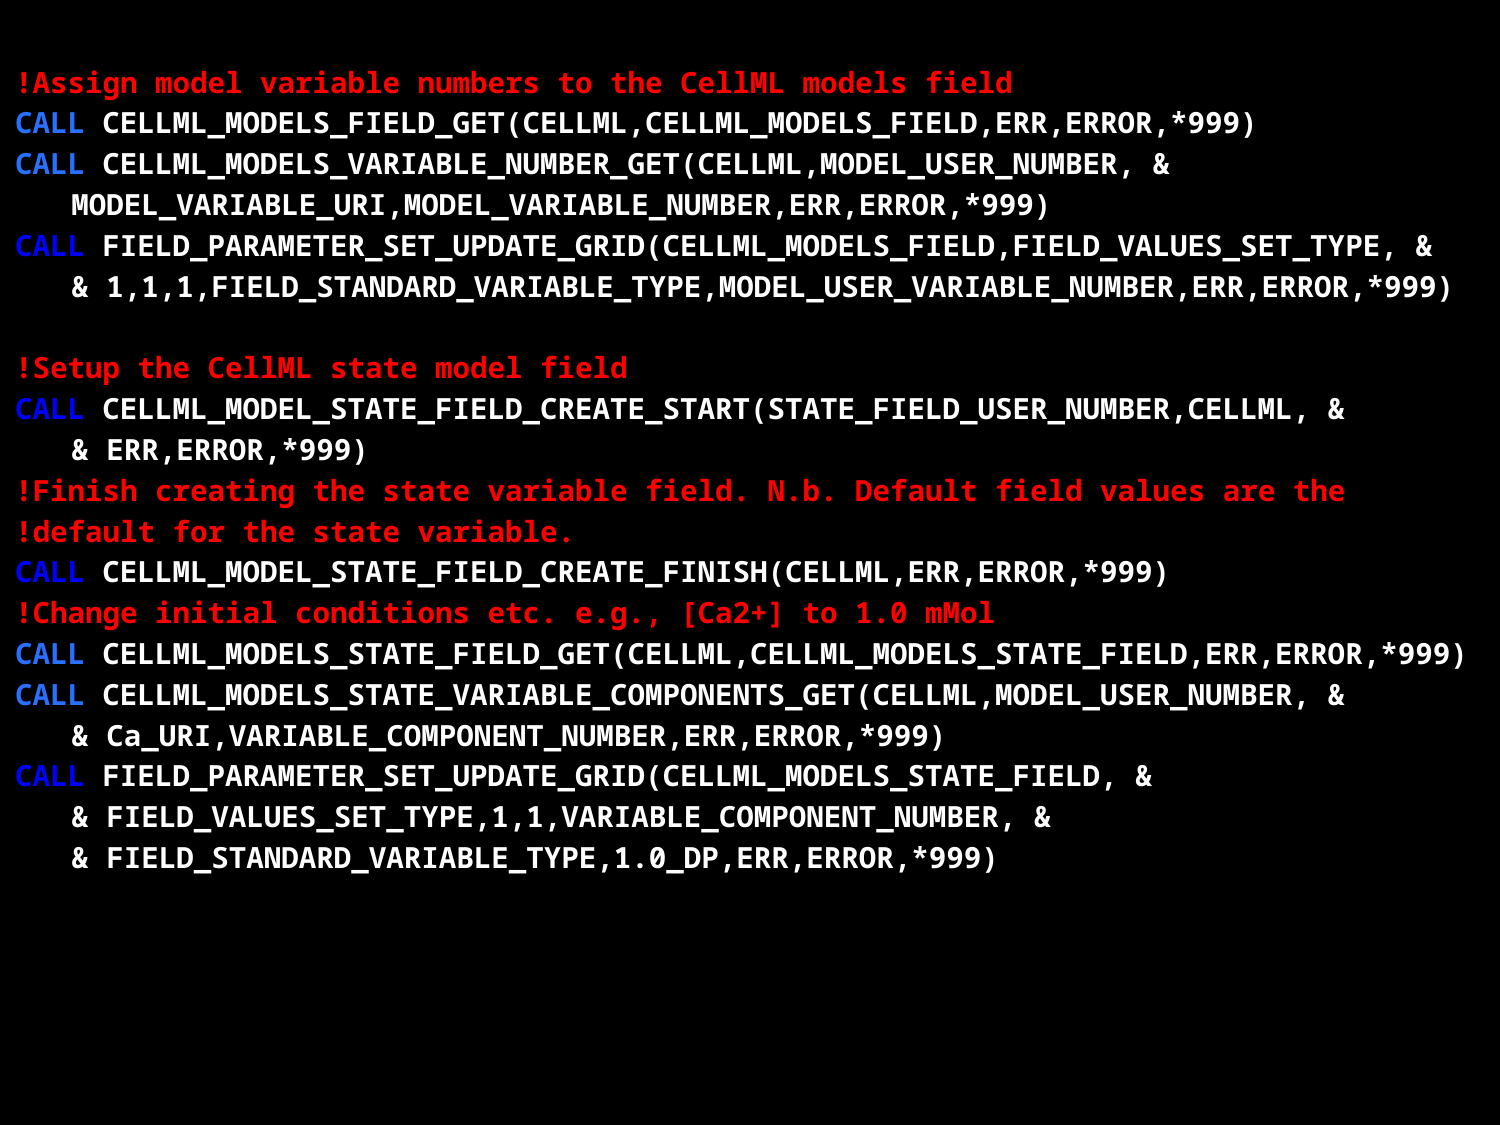

!Assign model variable numbers to the CellML models field
CALL CELLML_MODELS_FIELD_GET(CELLML,CELLML_MODELS_FIELD,ERR,ERROR,*999)
CALL CELLML_MODELS_VARIABLE_NUMBER_GET(CELLML,MODEL_USER_NUMBER, &
	MODEL_VARIABLE_URI,MODEL_VARIABLE_NUMBER,ERR,ERROR,*999)
CALL FIELD_PARAMETER_SET_UPDATE_GRID(CELLML_MODELS_FIELD,FIELD_VALUES_SET_TYPE, &
	& 1,1,1,FIELD_STANDARD_VARIABLE_TYPE,MODEL_USER_VARIABLE_NUMBER,ERR,ERROR,*999)

!Setup the CellML state model field
CALL CELLML_MODEL_STATE_FIELD_CREATE_START(STATE_FIELD_USER_NUMBER,CELLML, &
	& ERR,ERROR,*999)
!Finish creating the state variable field. N.b. Default field values are the
!default for the state variable.
CALL CELLML_MODEL_STATE_FIELD_CREATE_FINISH(CELLML,ERR,ERROR,*999)
!Change initial conditions etc. e.g., [Ca2+] to 1.0 mMol
CALL CELLML_MODELS_STATE_FIELD_GET(CELLML,CELLML_MODELS_STATE_FIELD,ERR,ERROR,*999)
CALL CELLML_MODELS_STATE_VARIABLE_COMPONENTS_GET(CELLML,MODEL_USER_NUMBER, &
	& Ca_URI,VARIABLE_COMPONENT_NUMBER,ERR,ERROR,*999)
CALL FIELD_PARAMETER_SET_UPDATE_GRID(CELLML_MODELS_STATE_FIELD, &
	& FIELD_VALUES_SET_TYPE,1,1,VARIABLE_COMPONENT_NUMBER, &
	& FIELD_STANDARD_VARIABLE_TYPE,1.0_DP,ERR,ERROR,*999)